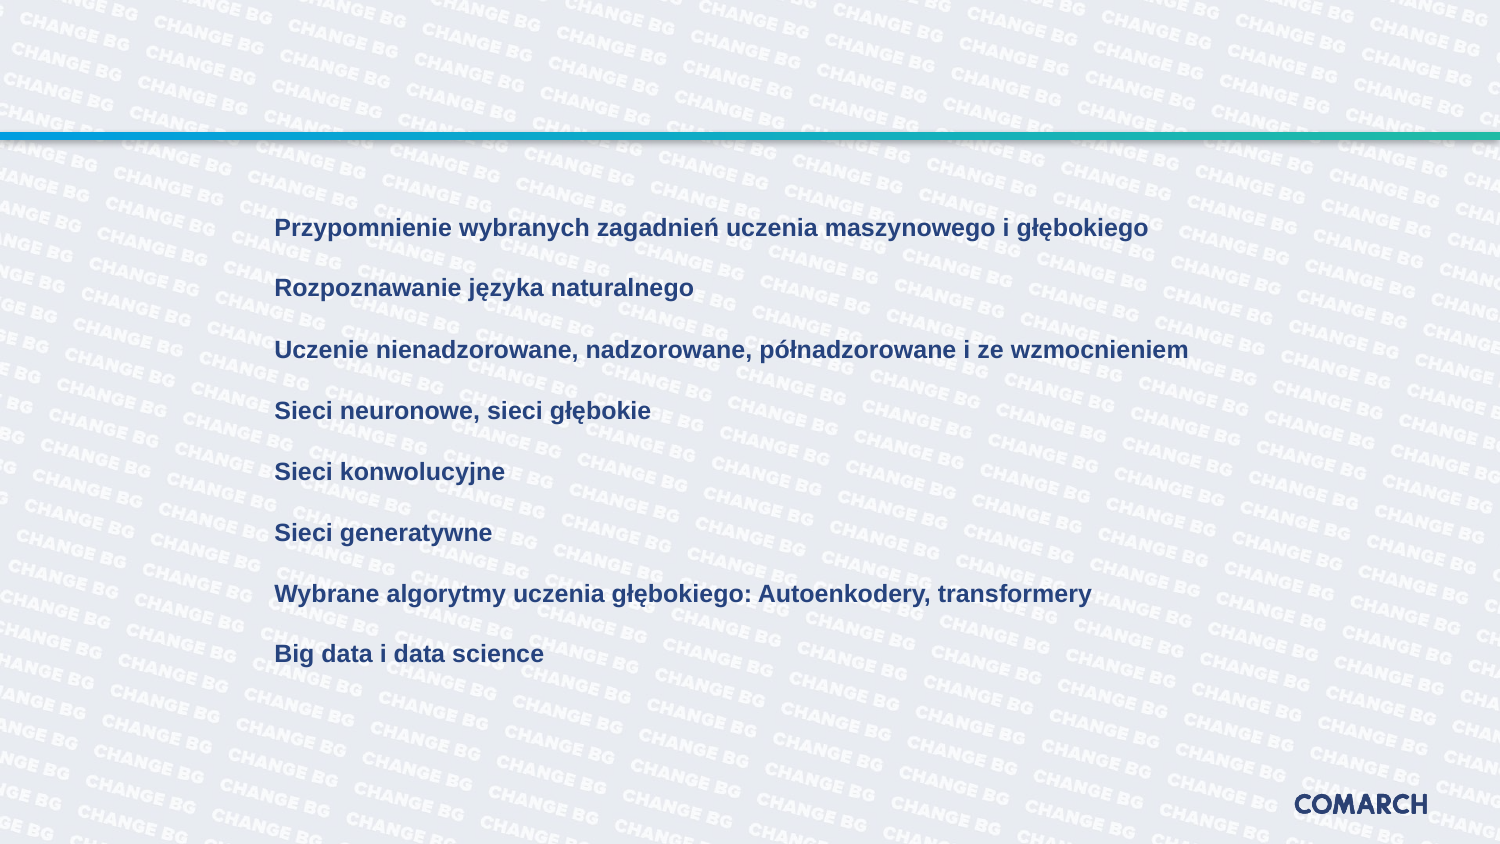

#

Przypomnienie wybranych zagadnień uczenia maszynowego i głębokiego

Rozpoznawanie języka naturalnego

Uczenie nienadzorowane, nadzorowane, półnadzorowane i ze wzmocnieniem

Sieci neuronowe, sieci głębokie

Sieci konwolucyjne

Sieci generatywne

Wybrane algorytmy uczenia głębokiego: Autoenkodery, transformery

Big data i data science